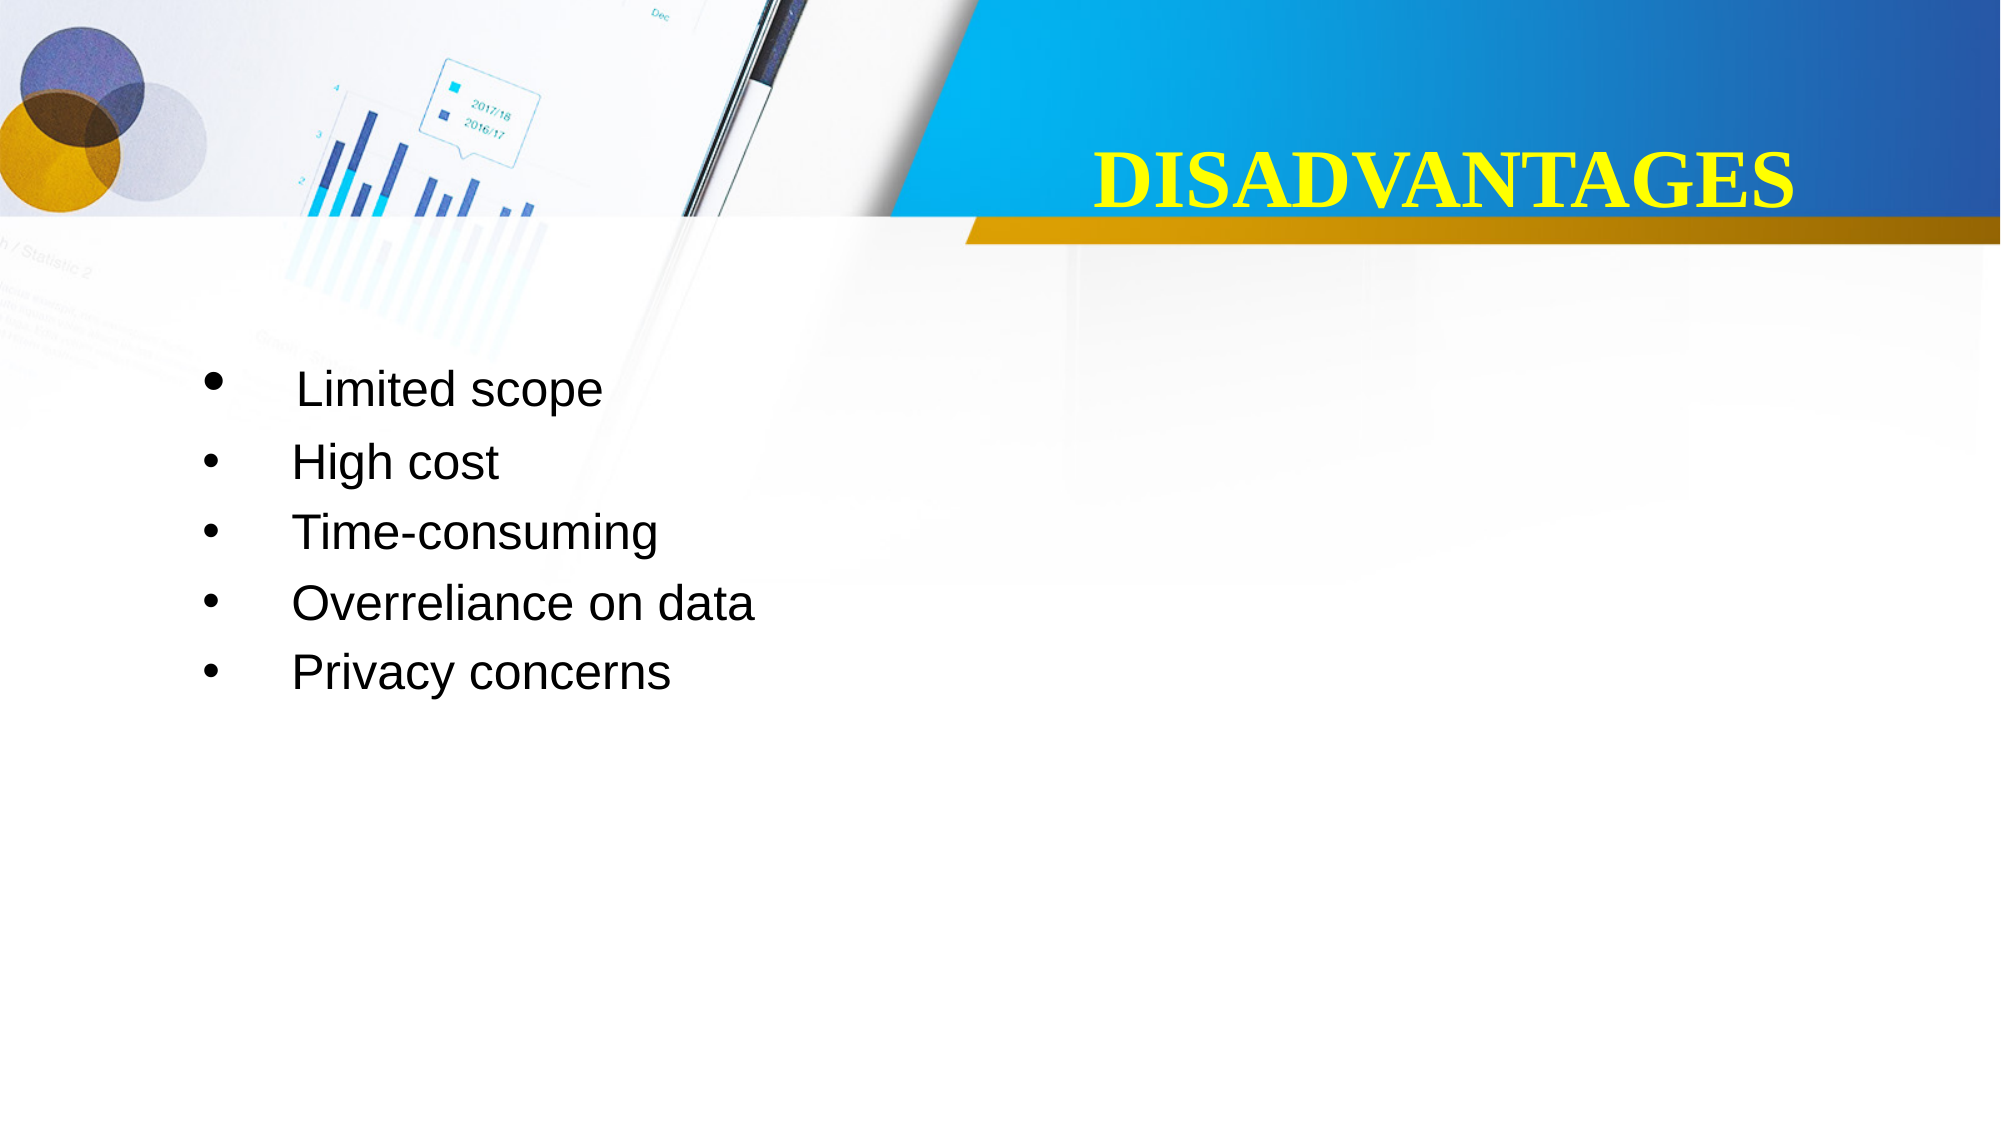

# DISADVANTAGES
 Limited scope
 High cost
 Time-consuming
 Overreliance on data
 Privacy concerns